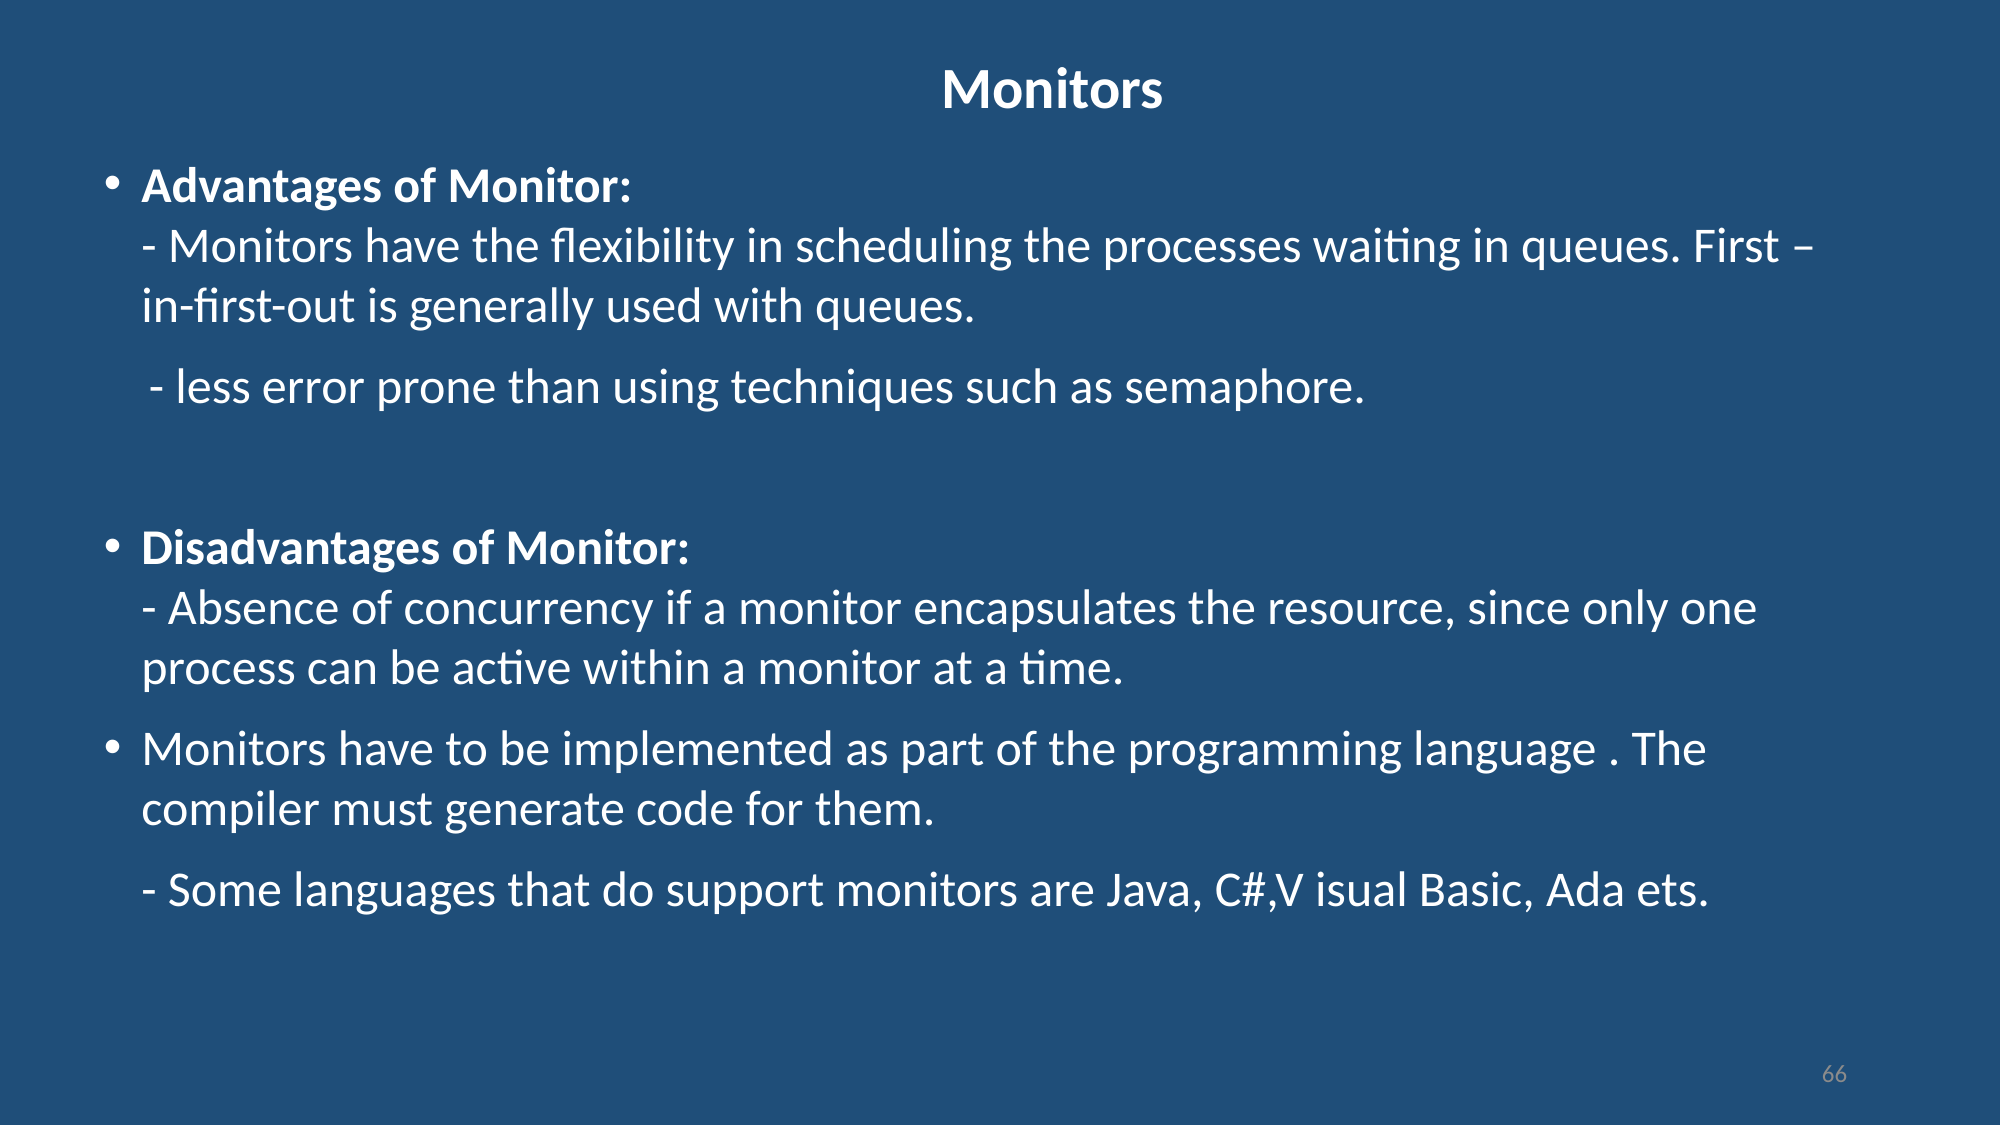

# . Monitors
Advantages of Monitor:
- Monitors have the flexibility in scheduling the processes waiting in queues. First –in-first-out is generally used with queues.
    - less error prone than using techniques such as semaphore.

Disadvantages of Monitor:
- Absence of concurrency if a monitor encapsulates the resource, since only one process can be active within a monitor at a time.
Monitors have to be implemented as part of the programming language . The compiler must generate code for them.
	- Some languages that do support monitors are Java, C#,V isual Basic, Ada ets.
66